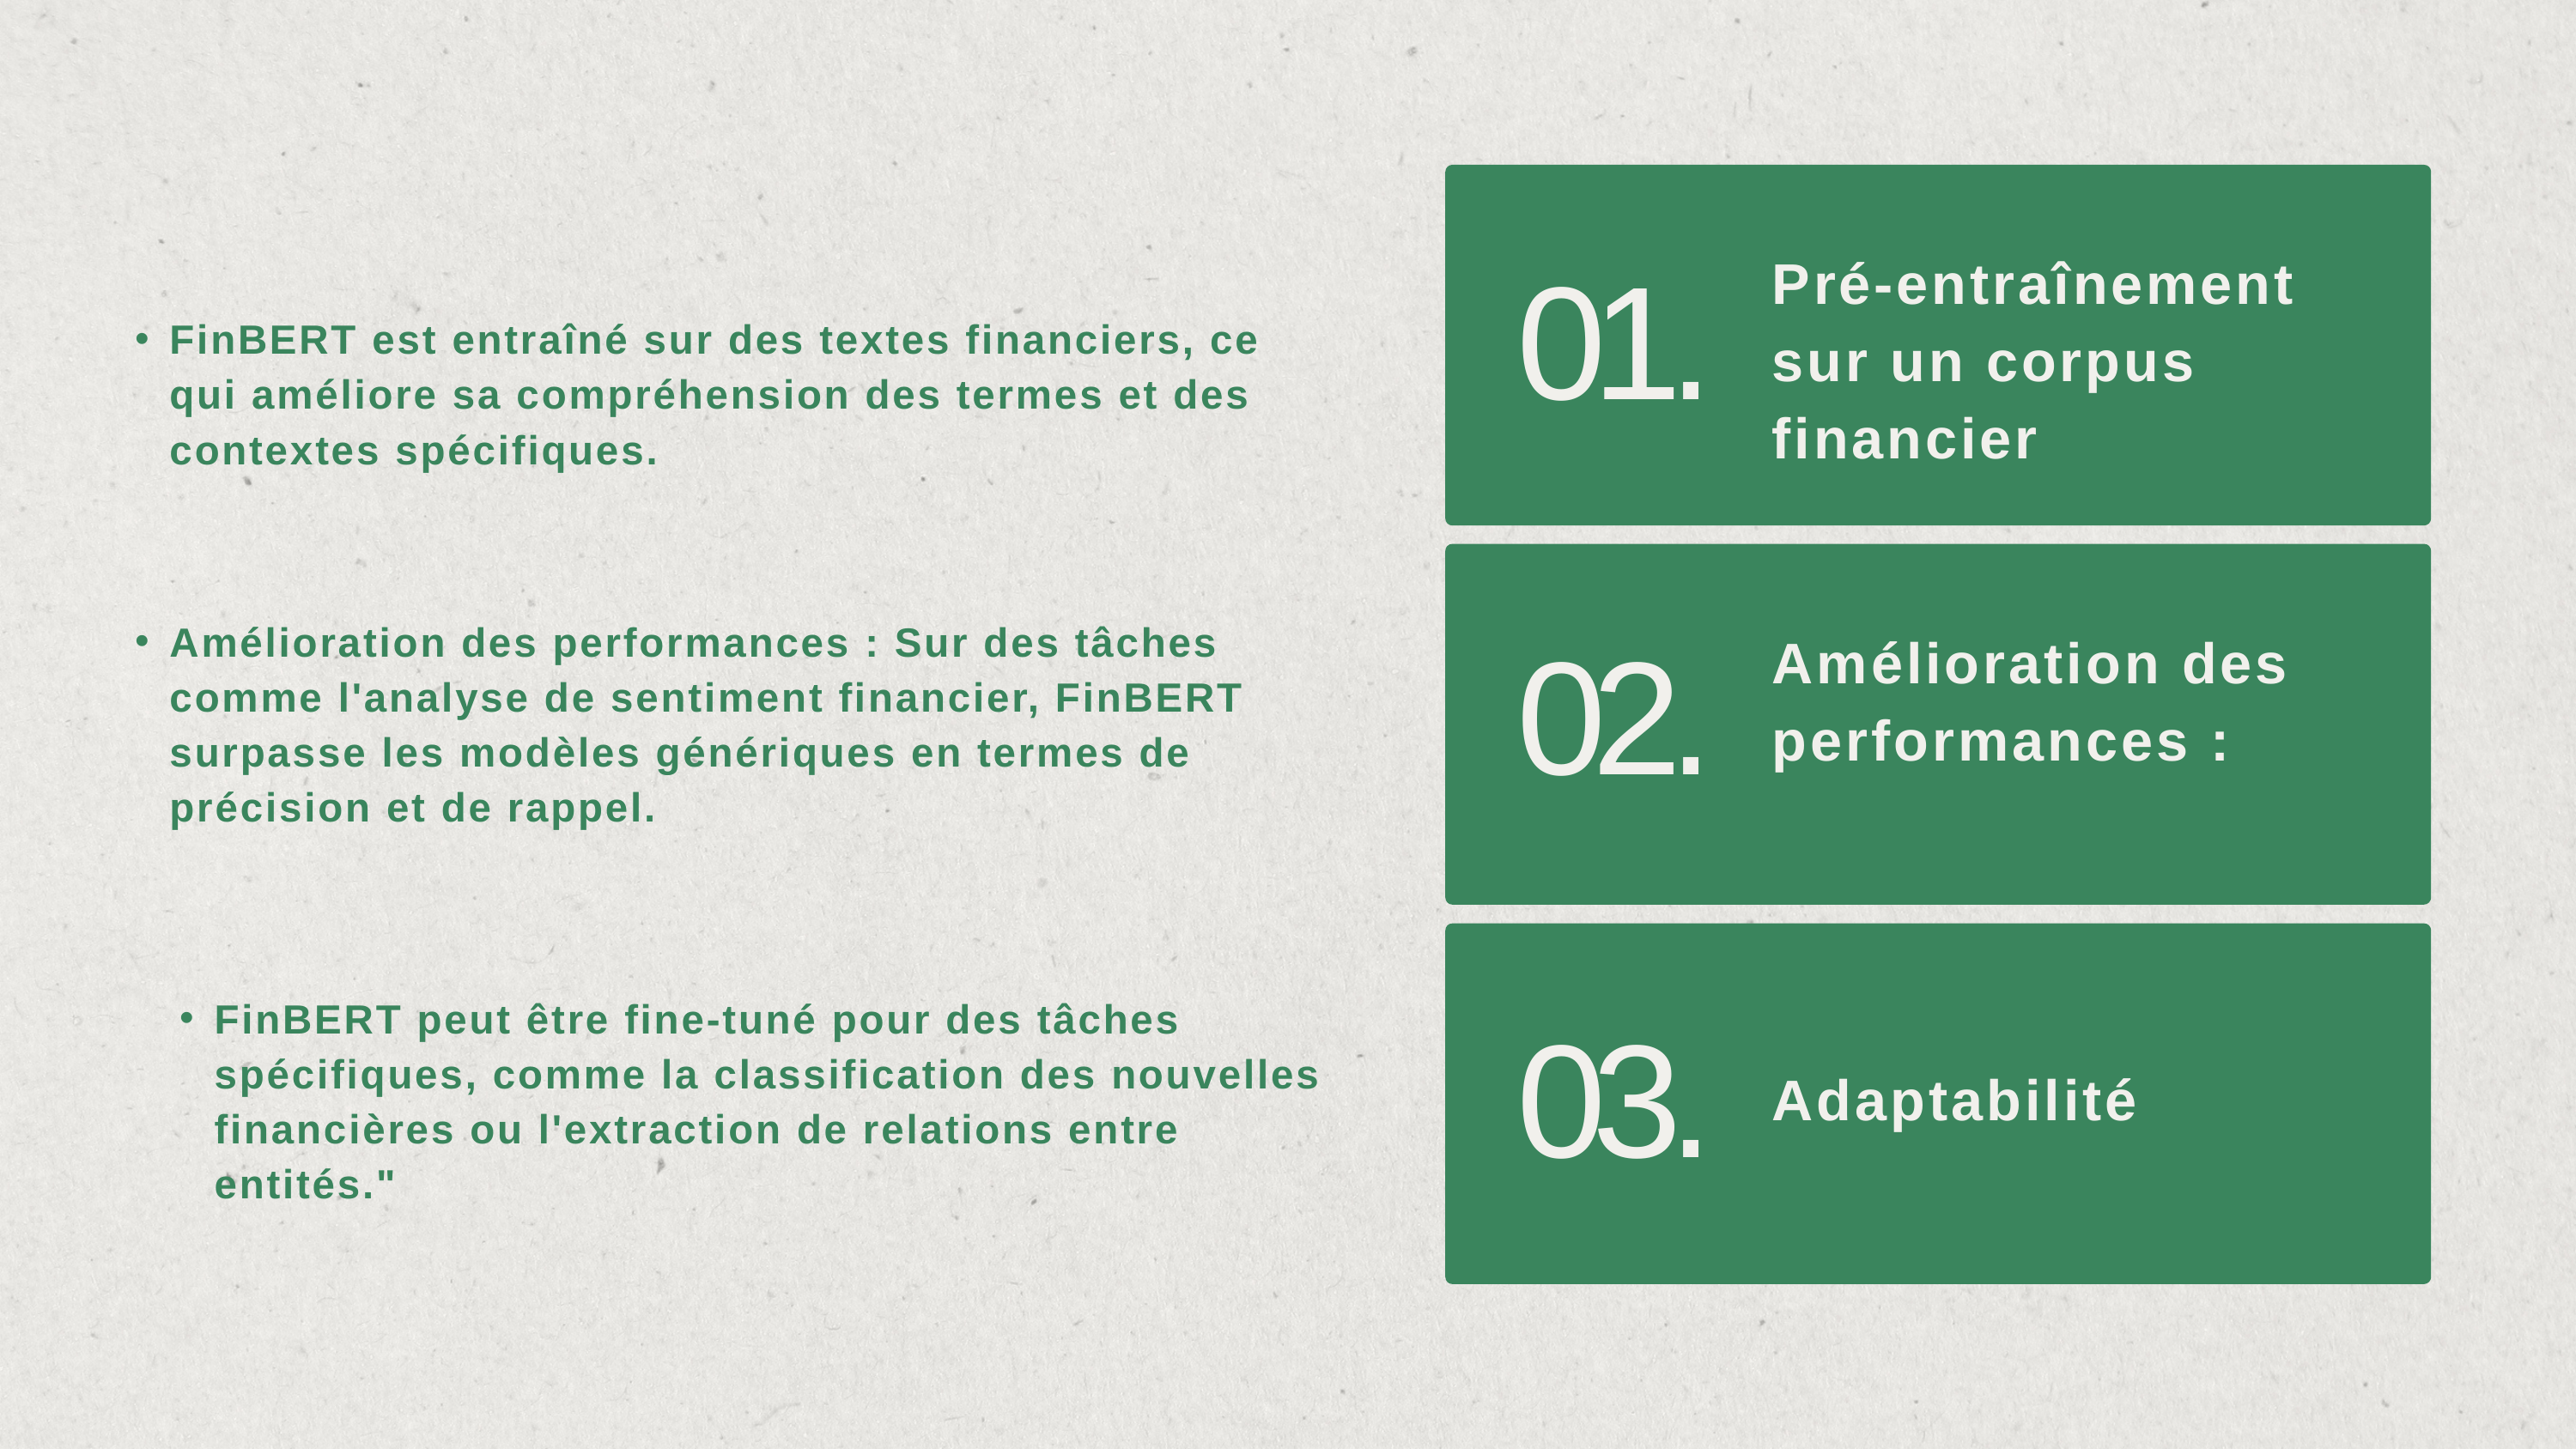

Pré-entraînement sur un corpus financier
01.
FinBERT est entraîné sur des textes financiers, ce qui améliore sa compréhension des termes et des contextes spécifiques.

Amélioration des performances : Sur des tâches comme l'analyse de sentiment financier, FinBERT surpasse les modèles génériques en termes de précision et de rappel.
Amélioration des performances :
02.

FinBERT peut être fine-tuné pour des tâches spécifiques, comme la classification des nouvelles financières ou l'extraction de relations entre entités."
03.
Adaptabilité